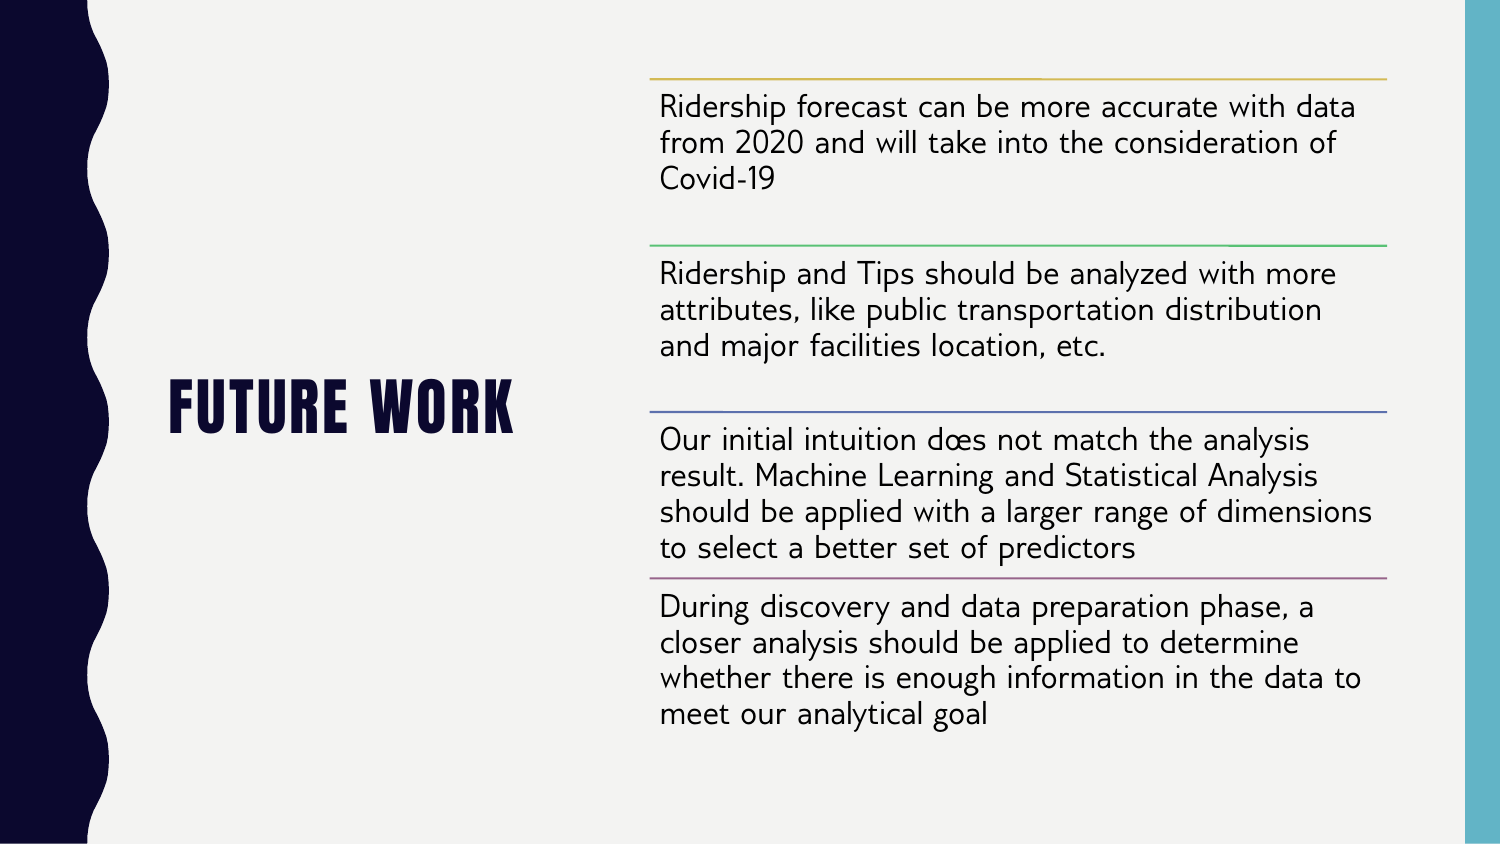

Ridership forecast can be more accurate with data from 2020 and will take into the consideration of Covid-19
Ridership and Tips should be analyzed with more attributes, like public transportation distribution and major facilities location, etc.
Our initial intuition does not match the analysis result. Machine Learning and Statistical Analysis should be applied with a larger range of dimensions to select a better set of predictors
During discovery and data preparation phase, a closer analysis should be applied to determine whether there is enough information in the data to meet our analytical goal
# Future Work